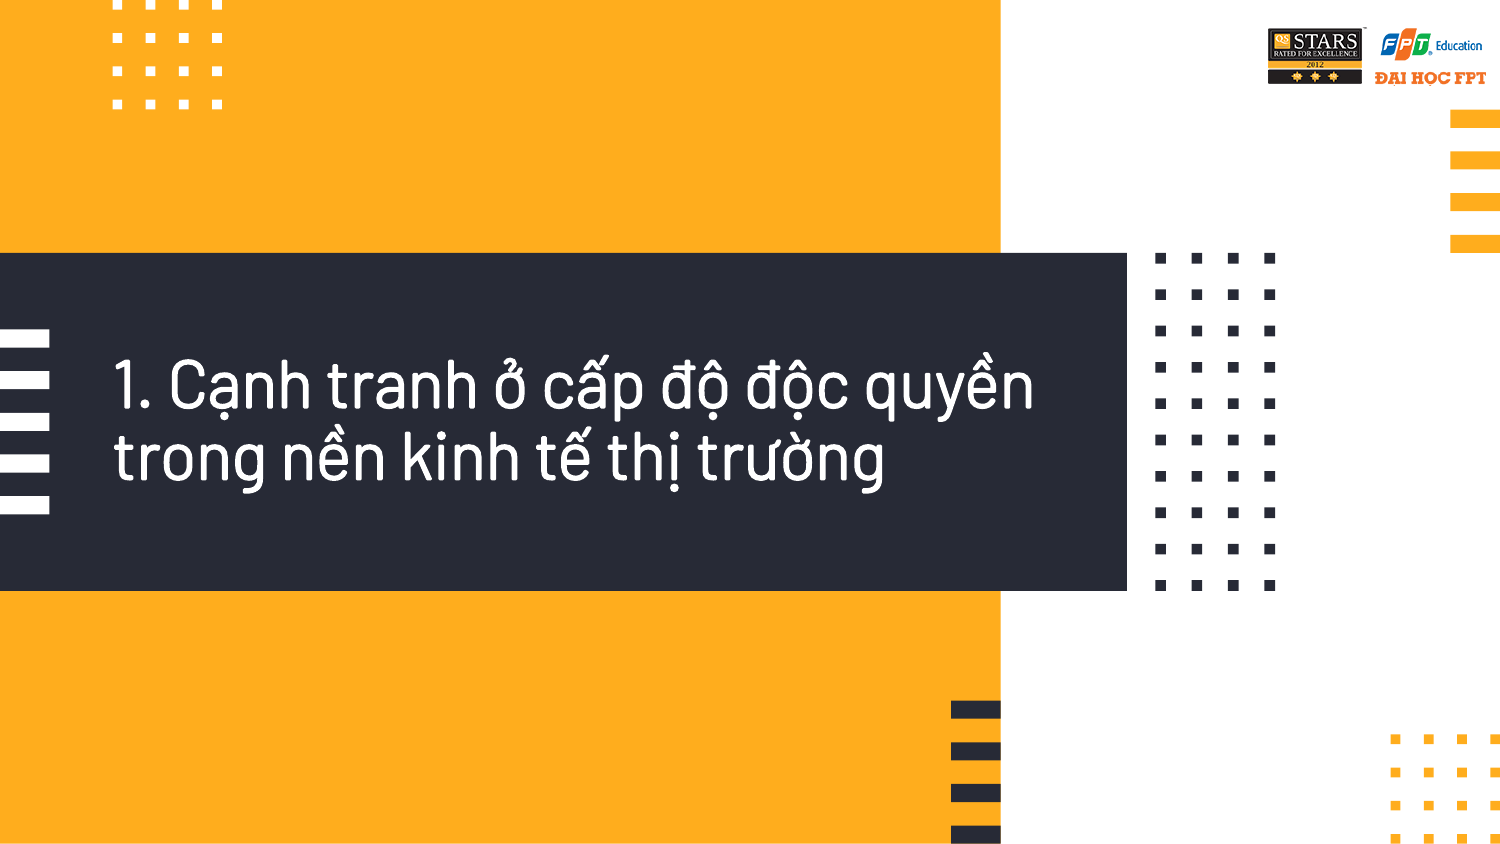

# 1. Cạnh tranh ở cấp độ độc quyền trong nền kinh tế thị trường